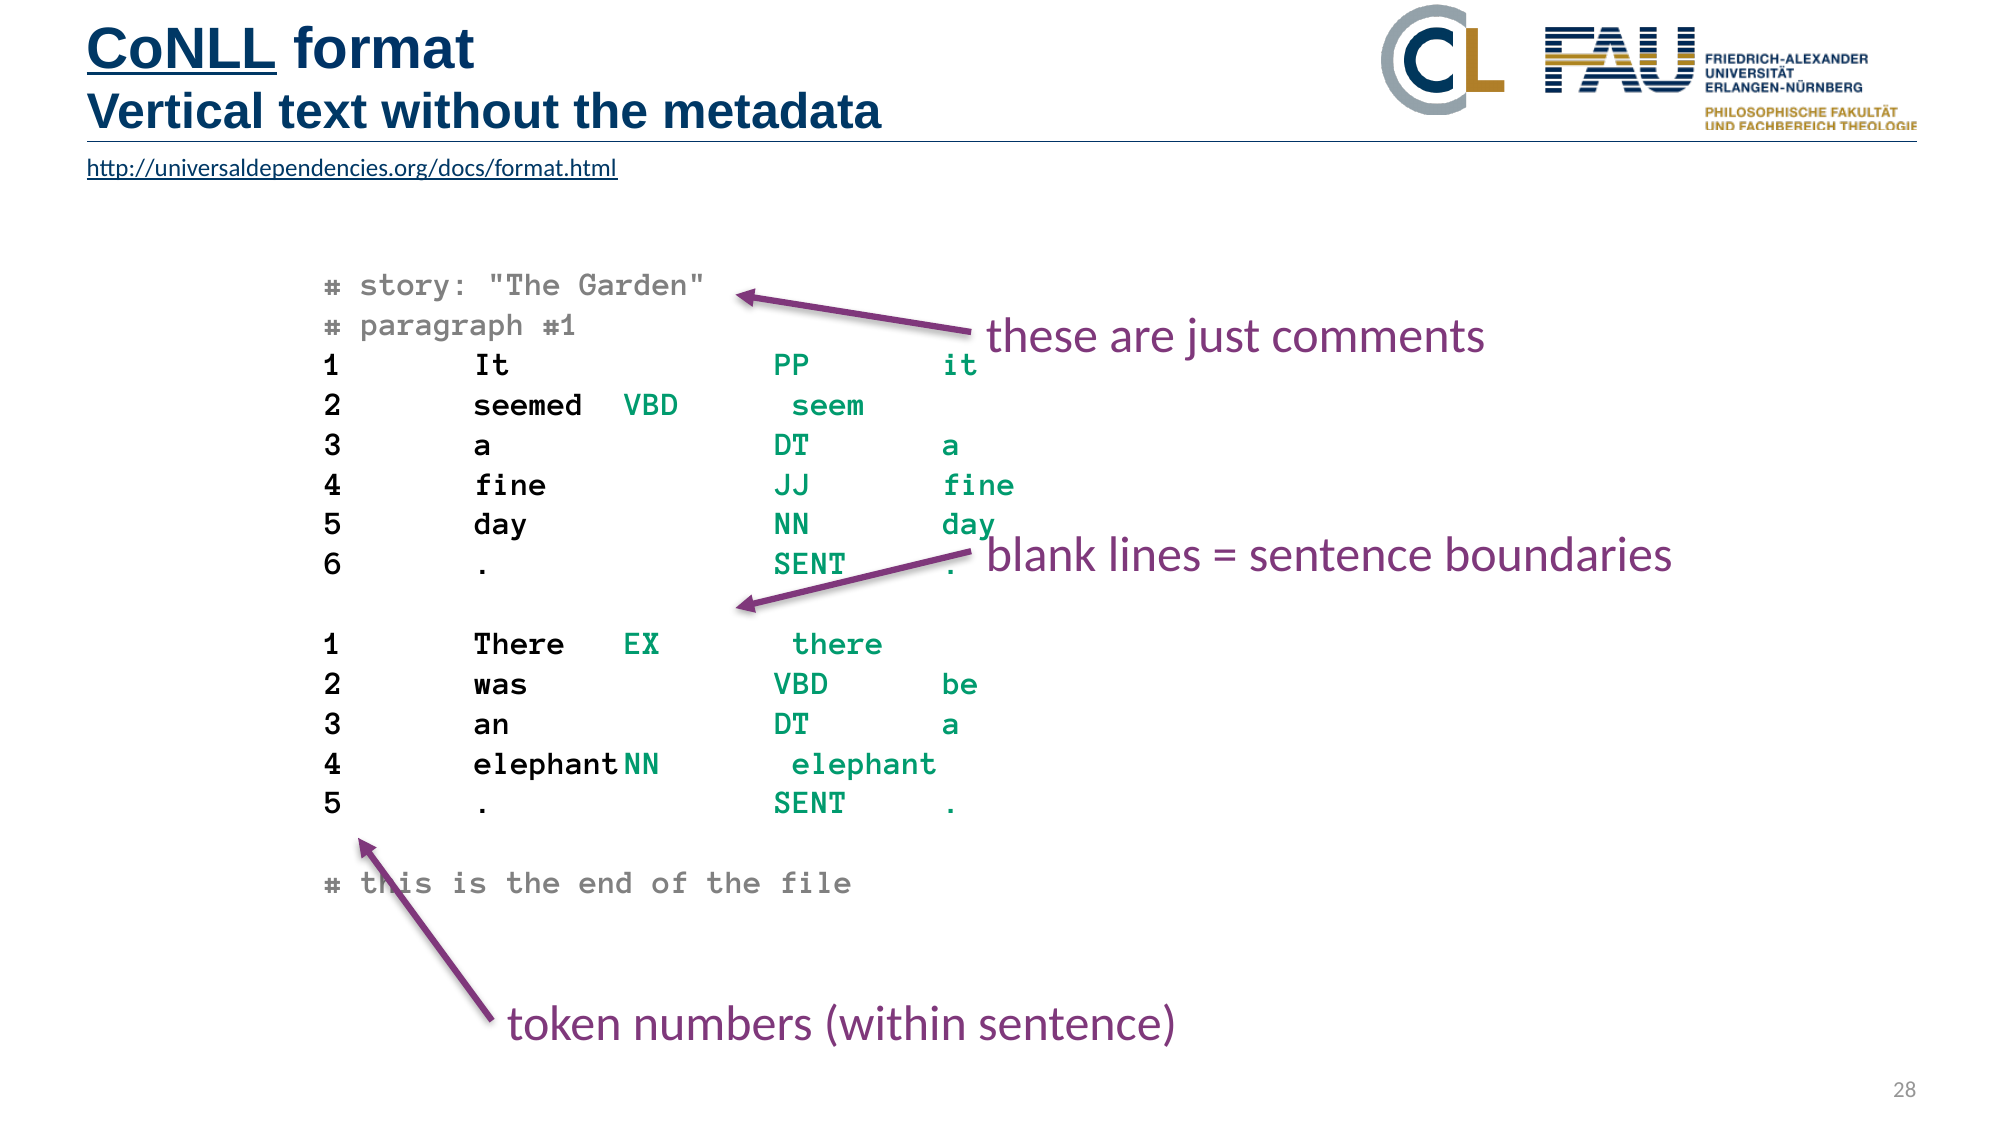

# CoNLL format Vertical text without the metadata
http://universaldependencies.org/docs/format.html
# story: "The Garden"
# paragraph #1
1	It		PP	 it
2	seemed	VBD	 seem
3	a		DT	 a
4	fine		JJ	 fine
5	day		NN	 day
6	.		SENT	 .

1	There	EX	 there
2	was		VBD	 be
3	an		DT	 a
4	elephant	NN	 elephant
5	.		SENT	 .

# this is the end of the file
these are just comments
blank lines = sentence boundaries
token numbers (within sentence)
28